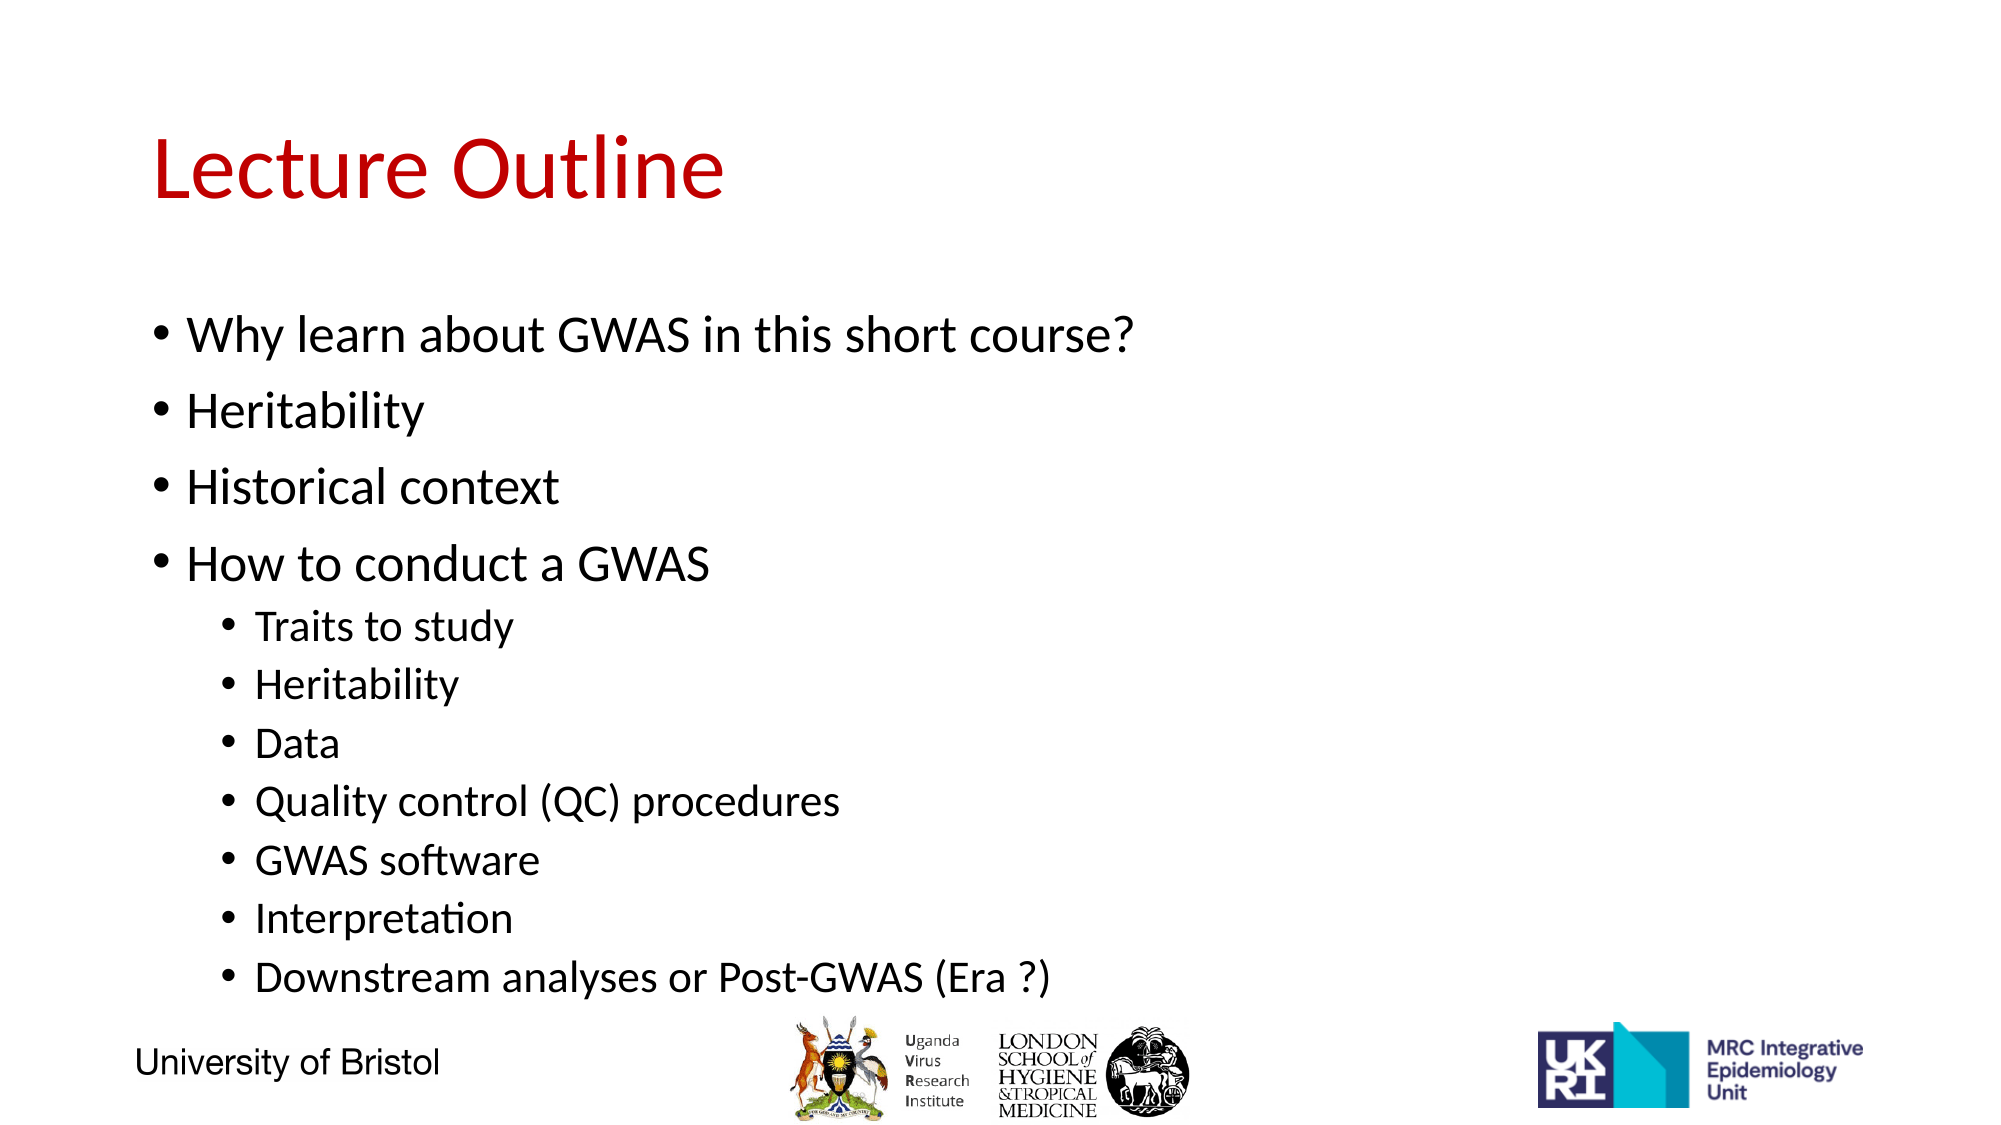

# Lecture Outline
Why learn about GWAS in this short course?
Heritability
Historical context
How to conduct a GWAS
Traits to study
Heritability
Data
Quality control (QC) procedures
GWAS software
Interpretation
Downstream analyses or Post-GWAS (Era ?)